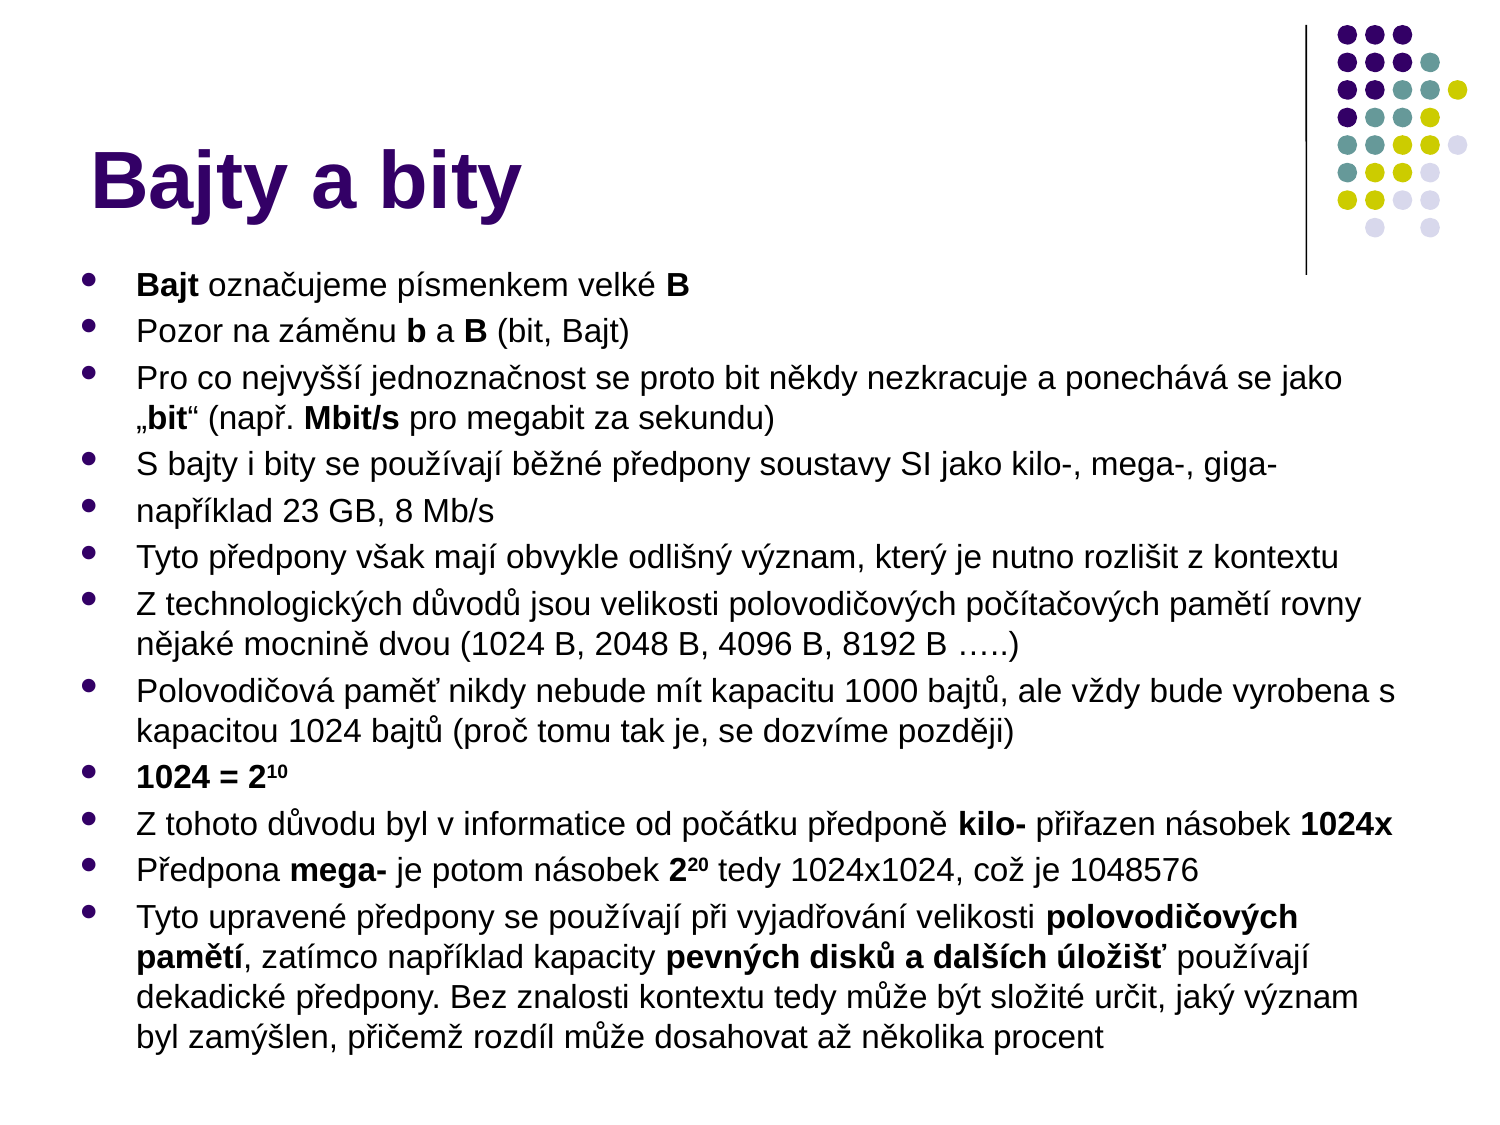

# Bajty a bity
Bajt označujeme písmenkem velké B
Pozor na záměnu b a B (bit, Bajt)
Pro co nejvyšší jednoznačnost se proto bit někdy nezkracuje a ponechává se jako „bit“ (např. Mbit/s pro megabit za sekundu)
S bajty i bity se používají běžné předpony soustavy SI jako kilo-, mega-, giga-
například 23 GB, 8 Mb/s
Tyto předpony však mají obvykle odlišný význam, který je nutno rozlišit z kontextu
Z technologických důvodů jsou velikosti polovodičových počítačových pamětí rovny nějaké mocnině dvou (1024 B, 2048 B, 4096 B, 8192 B …..)
Polovodičová paměť nikdy nebude mít kapacitu 1000 bajtů, ale vždy bude vyrobena s kapacitou 1024 bajtů (proč tomu tak je, se dozvíme později)
1024 = 210
Z tohoto důvodu byl v informatice od počátku předponě kilo- přiřazen násobek 1024x
Předpona mega- je potom násobek 220 tedy 1024x1024, což je 1048576
Tyto upravené předpony se používají při vyjadřování velikosti polovodičových pamětí, zatímco například kapacity pevných disků a dalších úložišť používají dekadické předpony. Bez znalosti kontextu tedy může být složité určit, jaký význam byl zamýšlen, přičemž rozdíl může dosahovat až několika procent